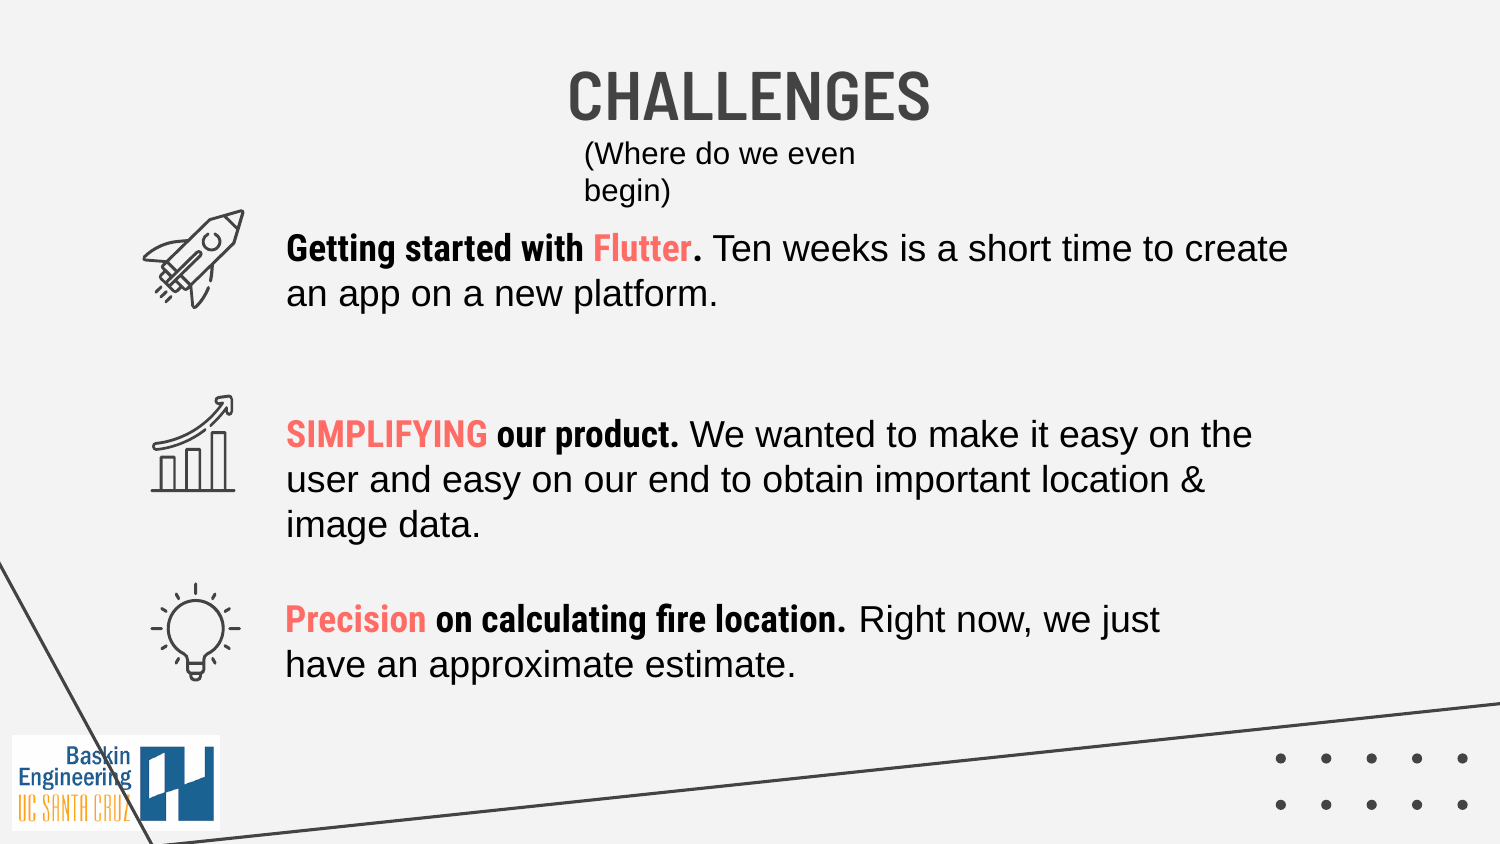

CHALLENGES
(Where do we even begin)
Getting started with Flutter. Ten weeks is a short time to create an app on a new platform.

SIMPLIFYING our product. We wanted to make it easy on the user and easy on our end to obtain important location & image data.

Precision on calculating fire location. Right now, we just have an approximate estimate.